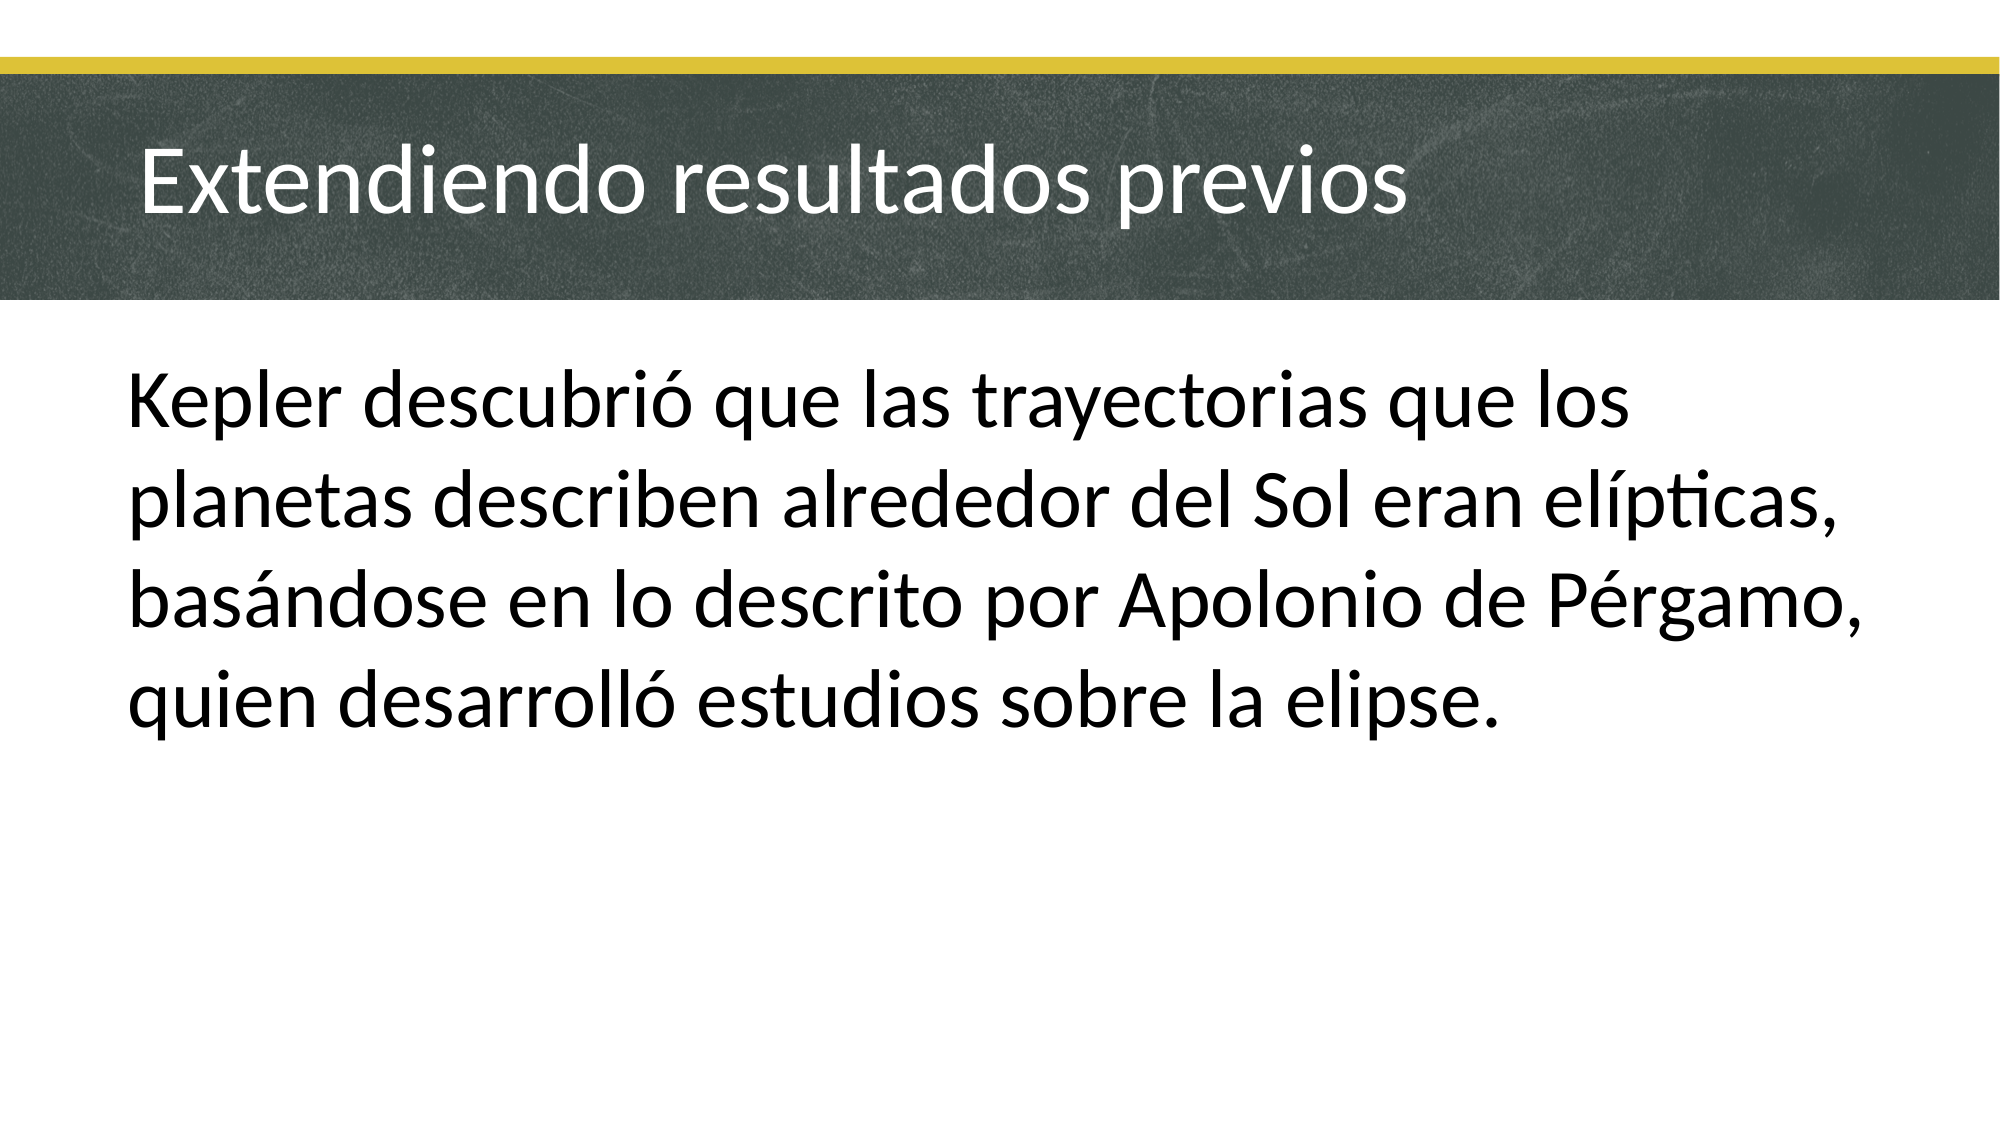

# Extendiendo resultados previos
Kepler descubrió que las trayectorias que los planetas describen alrededor del Sol eran elípticas, basándose en lo descrito por Apolonio de Pérgamo, quien desarrolló estudios sobre la elipse.